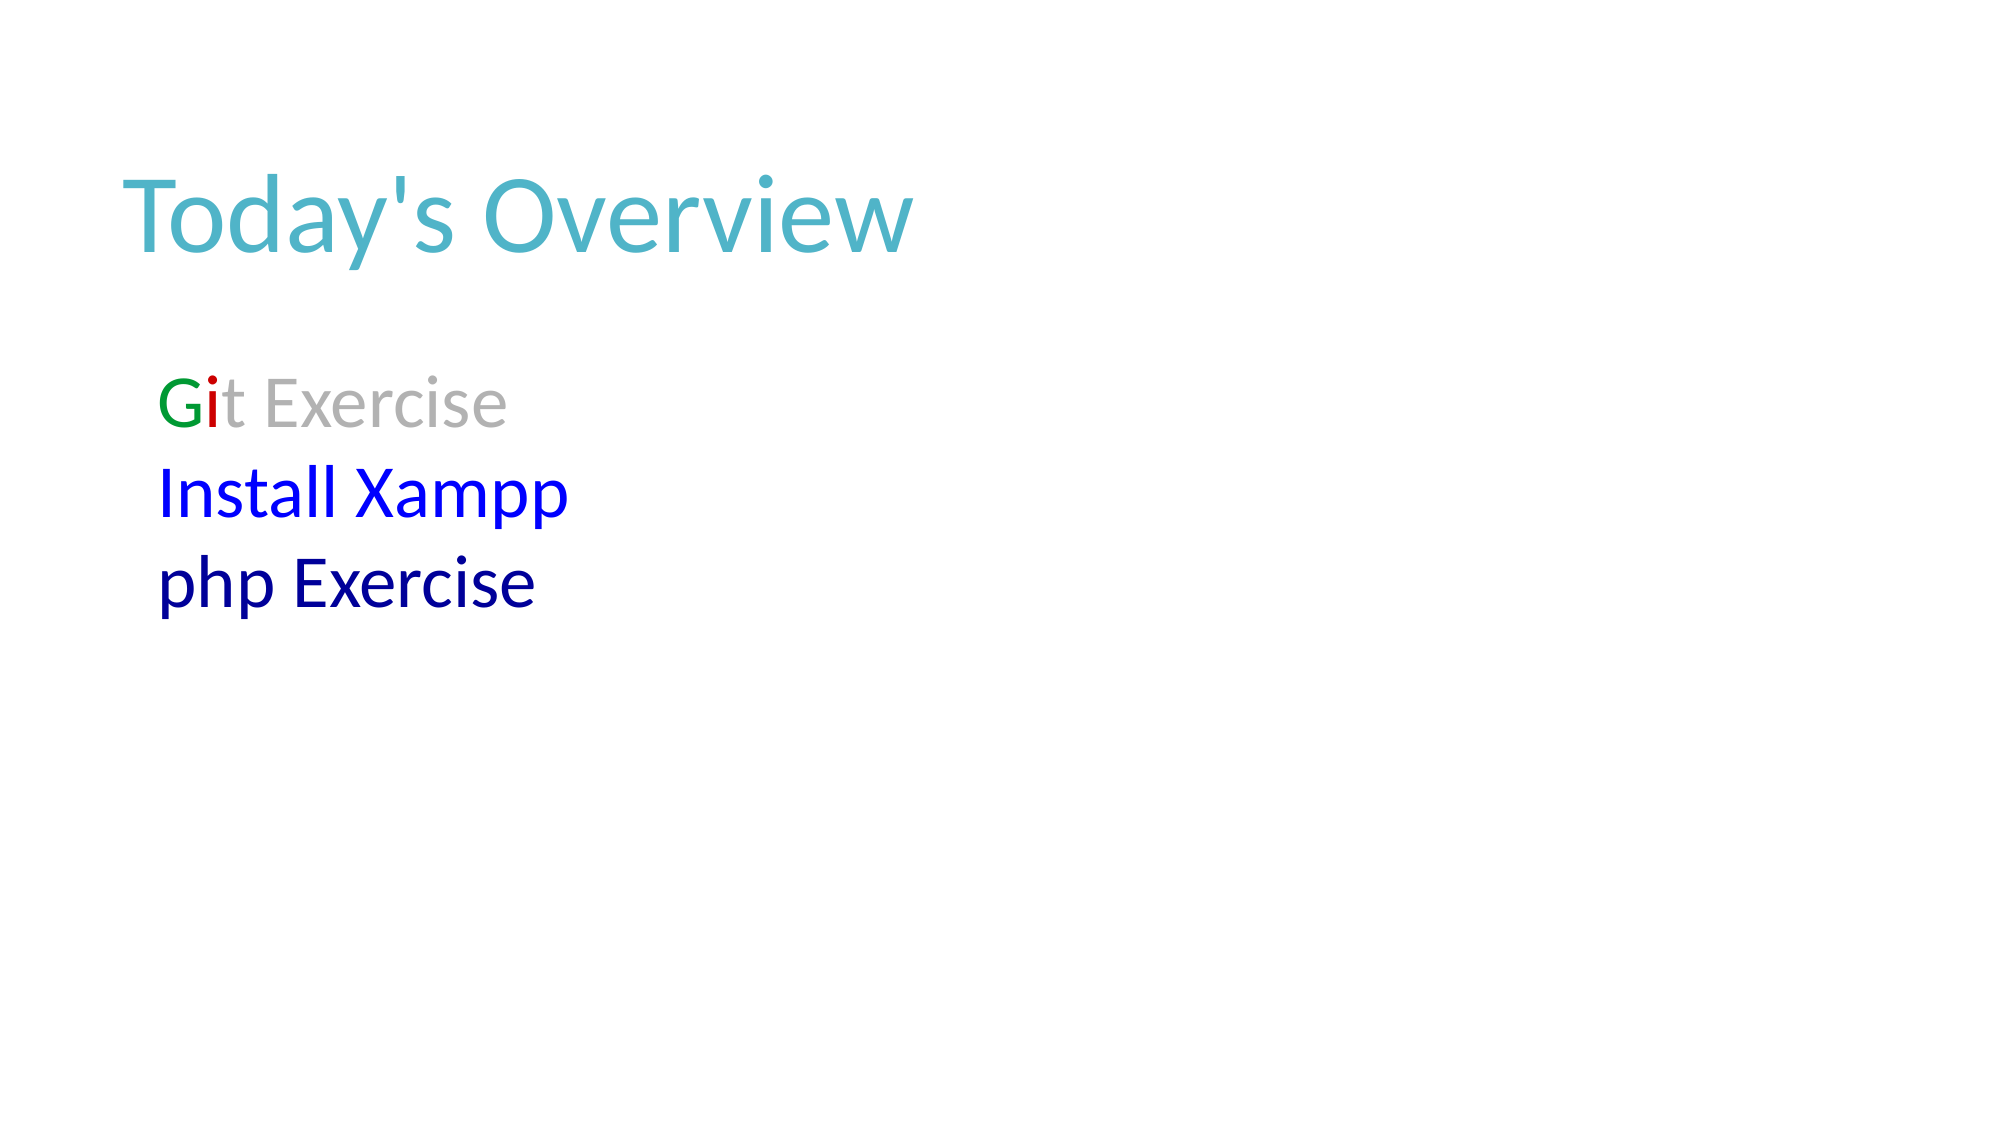

Today's Overview
Git Exercise
Install Xampp
php Exercise